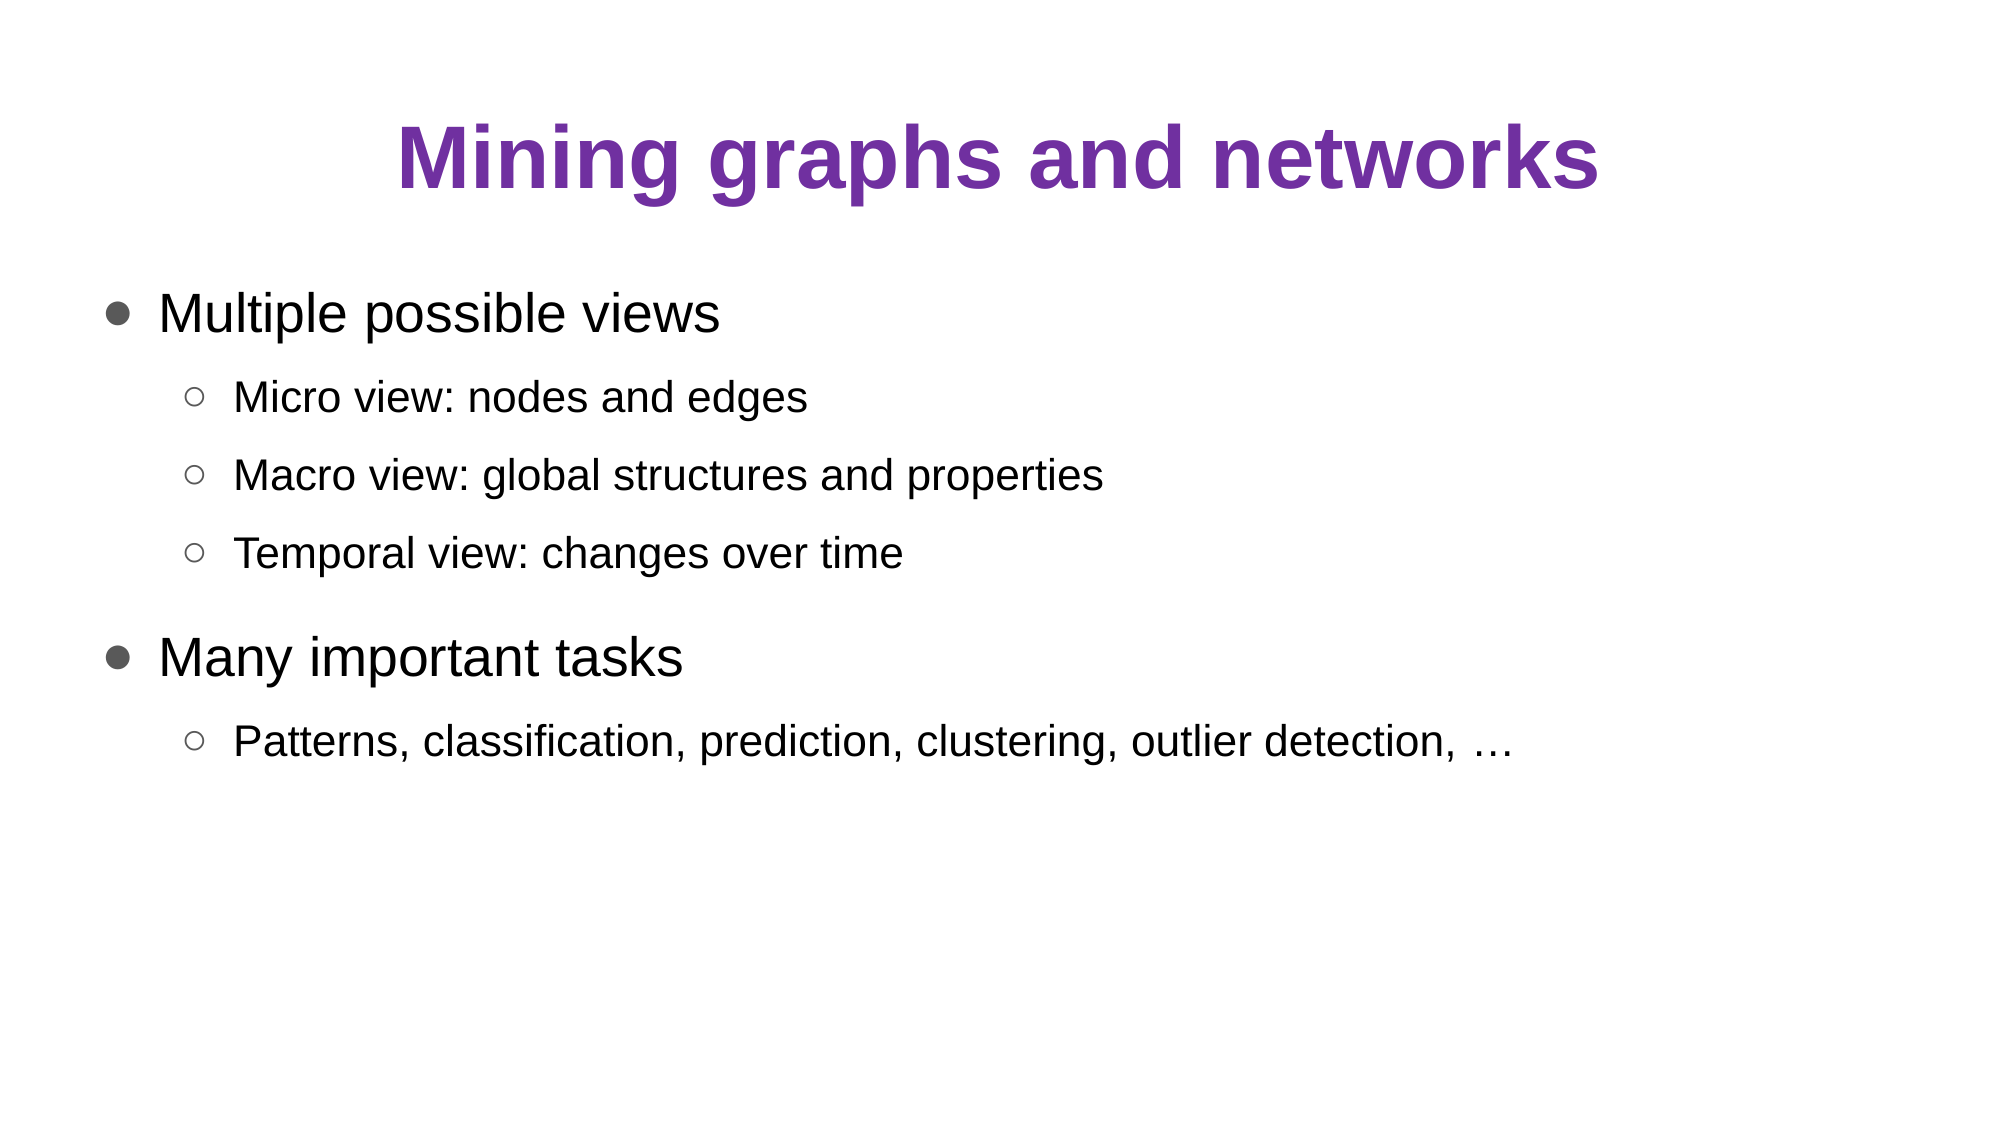

# Mining graphs and networks
Multiple possible views
Micro view: nodes and edges
Macro view: global structures and properties
Temporal view: changes over time
Many important tasks
Patterns, classification, prediction, clustering, outlier detection, …